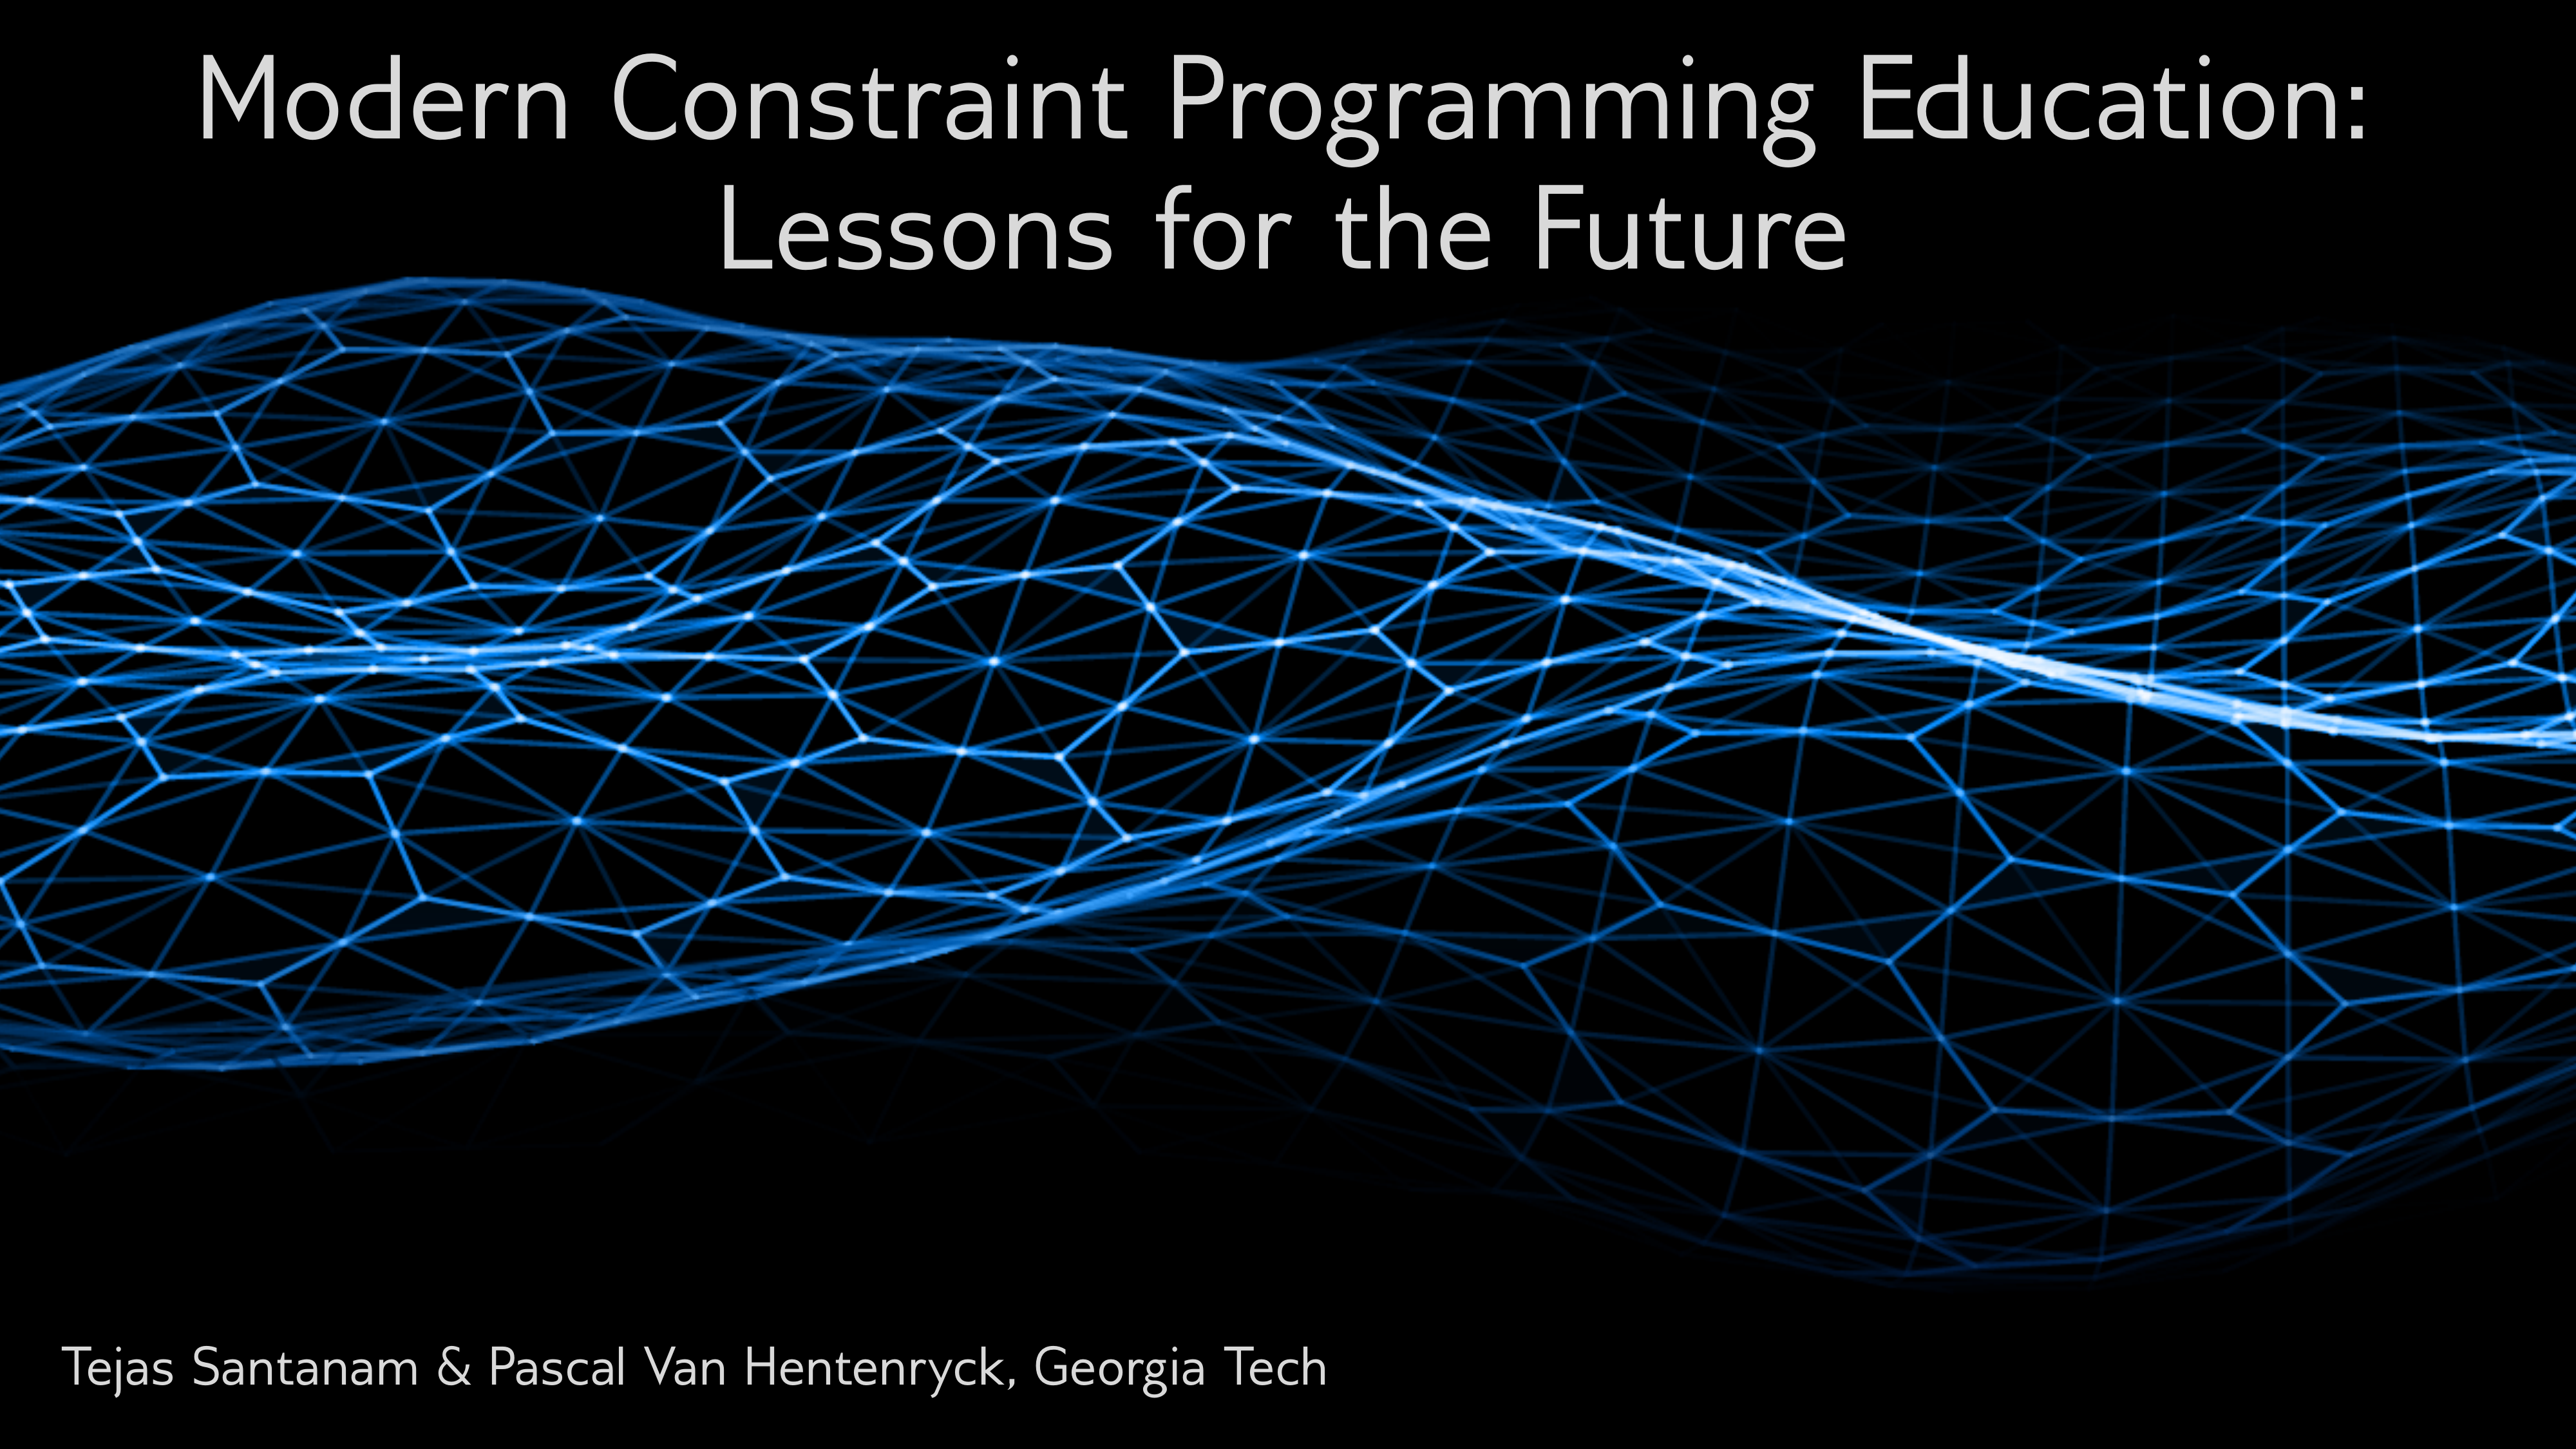

# Modern Constraint Programming Education: Lessons for the Future
Tejas Santanam & Pascal Van Hentenryck, Georgia Tech